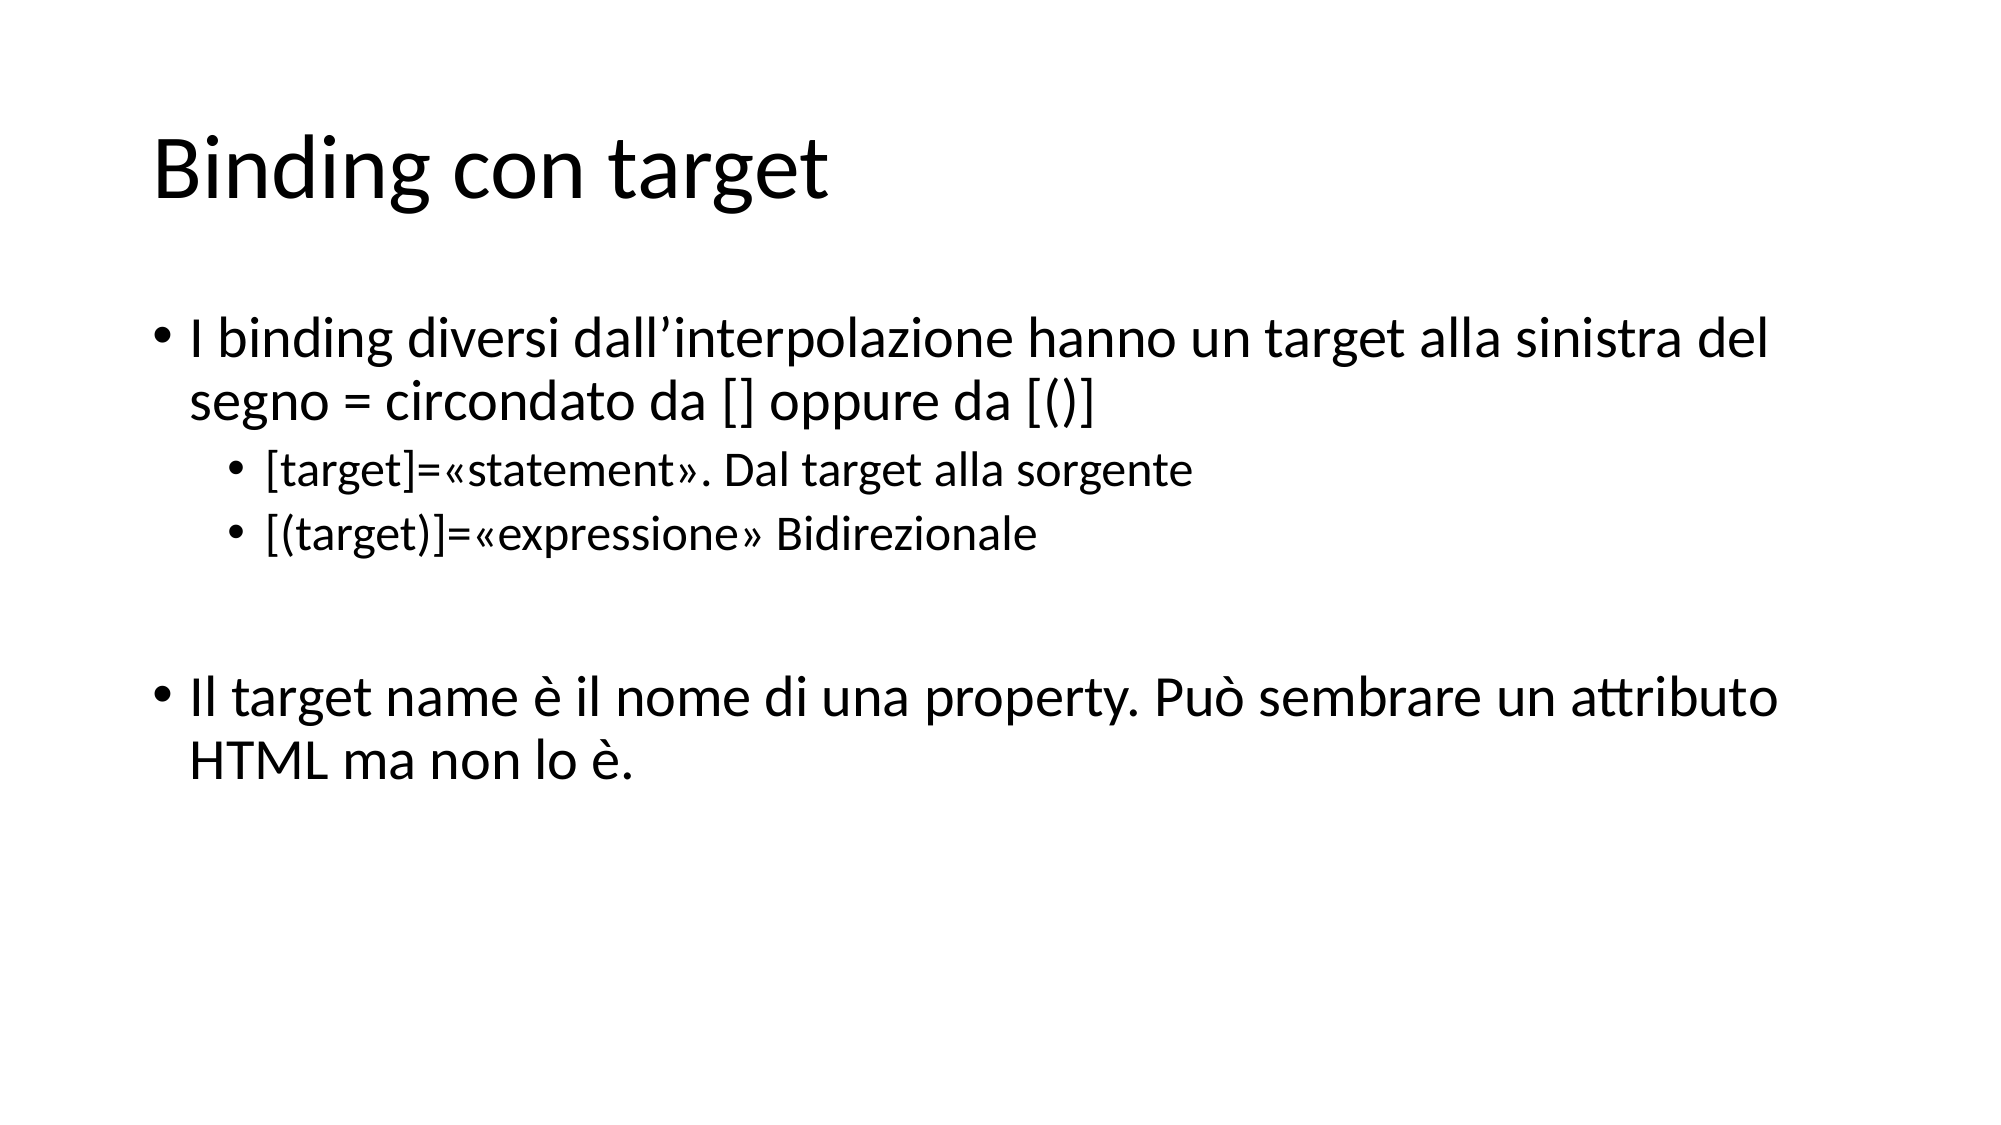

# Binding con target
I binding diversi dall’interpolazione hanno un target alla sinistra del segno = circondato da [] oppure da [()]
[target]=«statement». Dal target alla sorgente
[(target)]=«expressione» Bidirezionale

Il target name è il nome di una property. Può sembrare un attributo HTML ma non lo è.